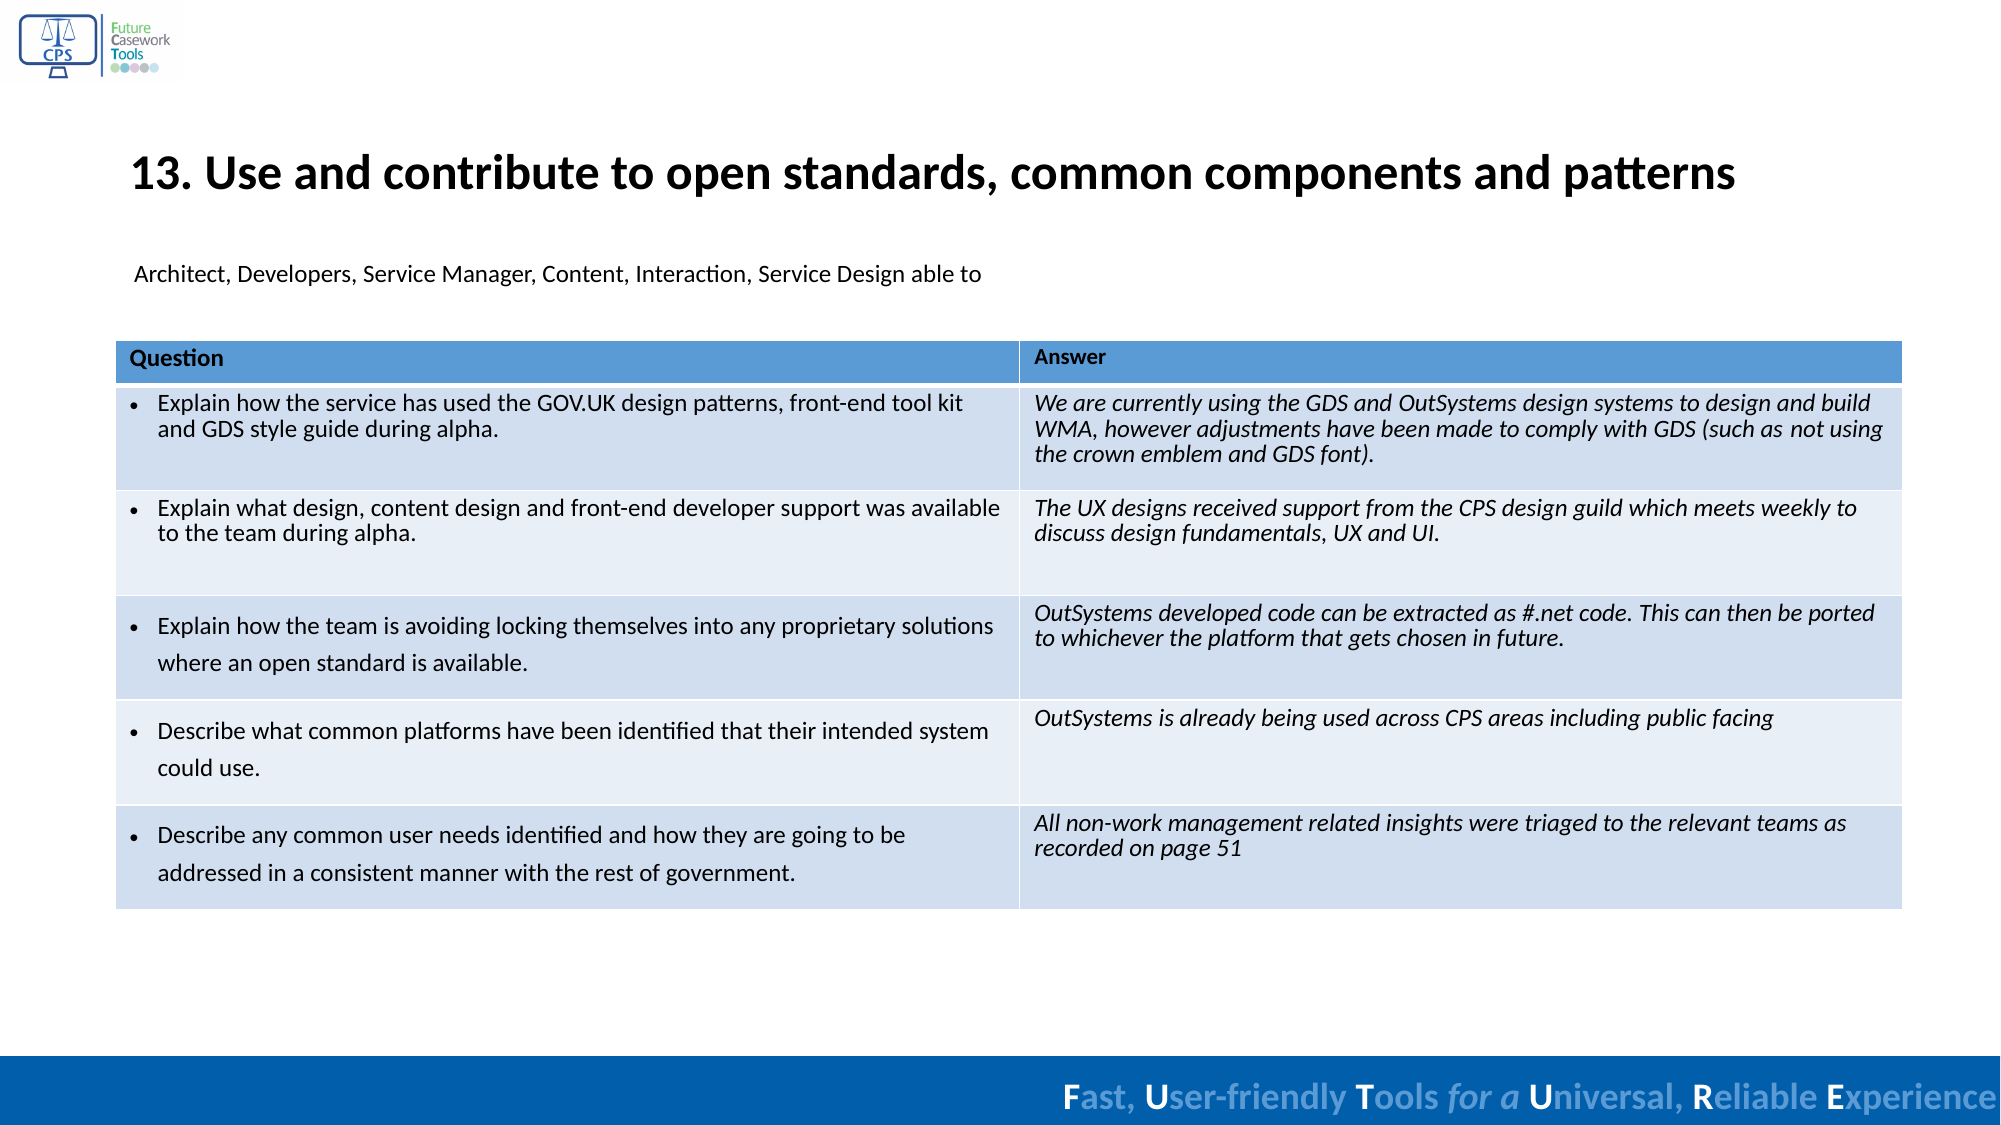

13. Use and contribute to open standards, common components and patterns
Architect, Developers, Service Manager, Content, Interaction, Service Design able to

| Question | Answer |
| --- | --- |
| Explain how the service has used the GOV.UK design patterns, front-end tool kit and GDS style guide during alpha. | We are currently using the GDS and OutSystems design systems to design and build WMA, however adjustments have been made to comply with GDS (such as not using the crown emblem and GDS font). |
| Explain what design, content design and front-end developer support was available to the team during alpha. | The UX designs received support from the CPS design guild which meets weekly to discuss design fundamentals, UX and UI. |
| Explain how the team is avoiding locking themselves into any proprietary solutions where an open standard is available. | OutSystems developed code can be extracted as #.net code. This can then be ported to whichever the platform that gets chosen in future. |
| Describe what common platforms have been identified that their intended system could use. | OutSystems is already being used across CPS areas including public facing |
| Describe any common user needs identified and how they are going to be addressed in a consistent manner with the rest of government. | All non-work management related insights were triaged to the relevant teams as recorded on page 51 |